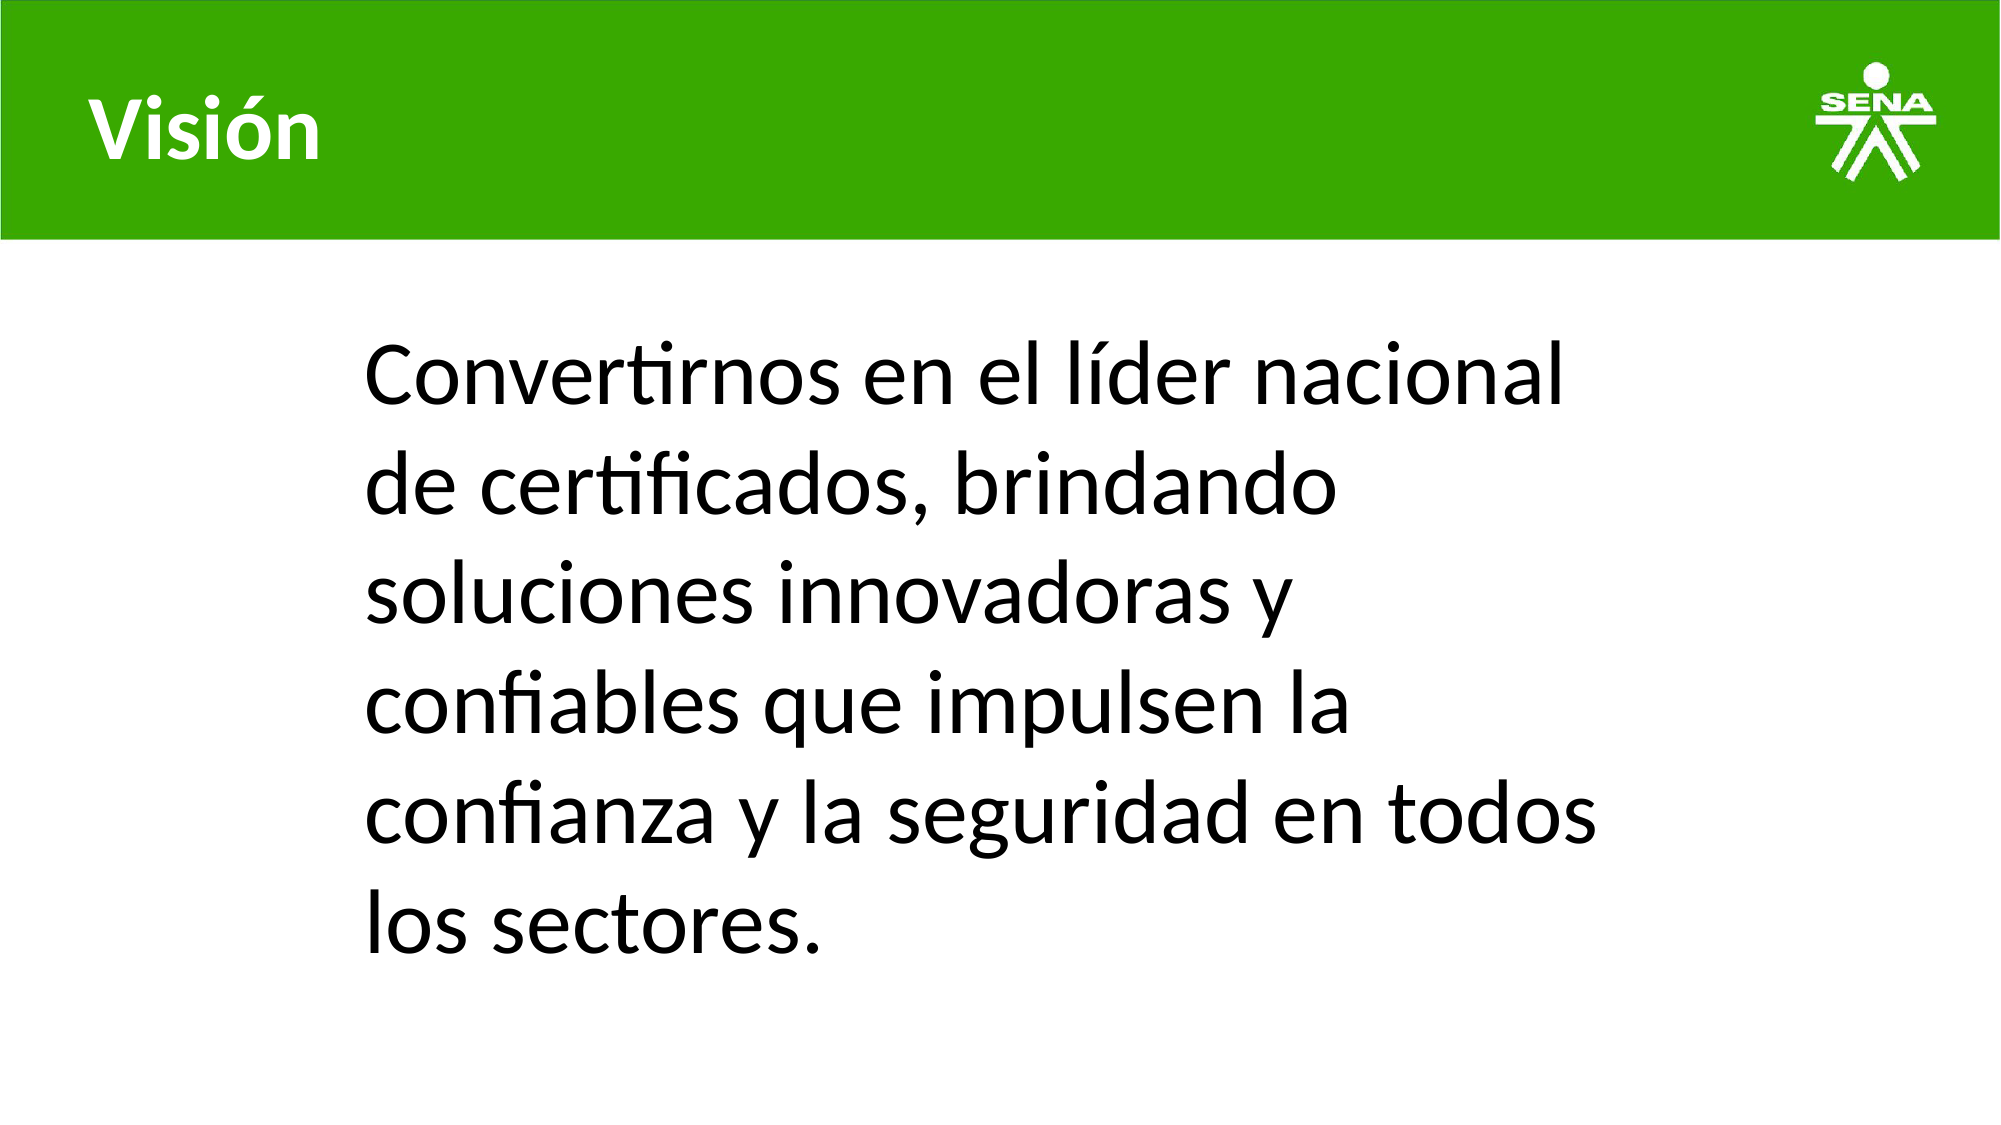

# Visión
Convertirnos en el líder nacional de certificados, brindando soluciones innovadoras y confiables que impulsen la confianza y la seguridad en todos los sectores.